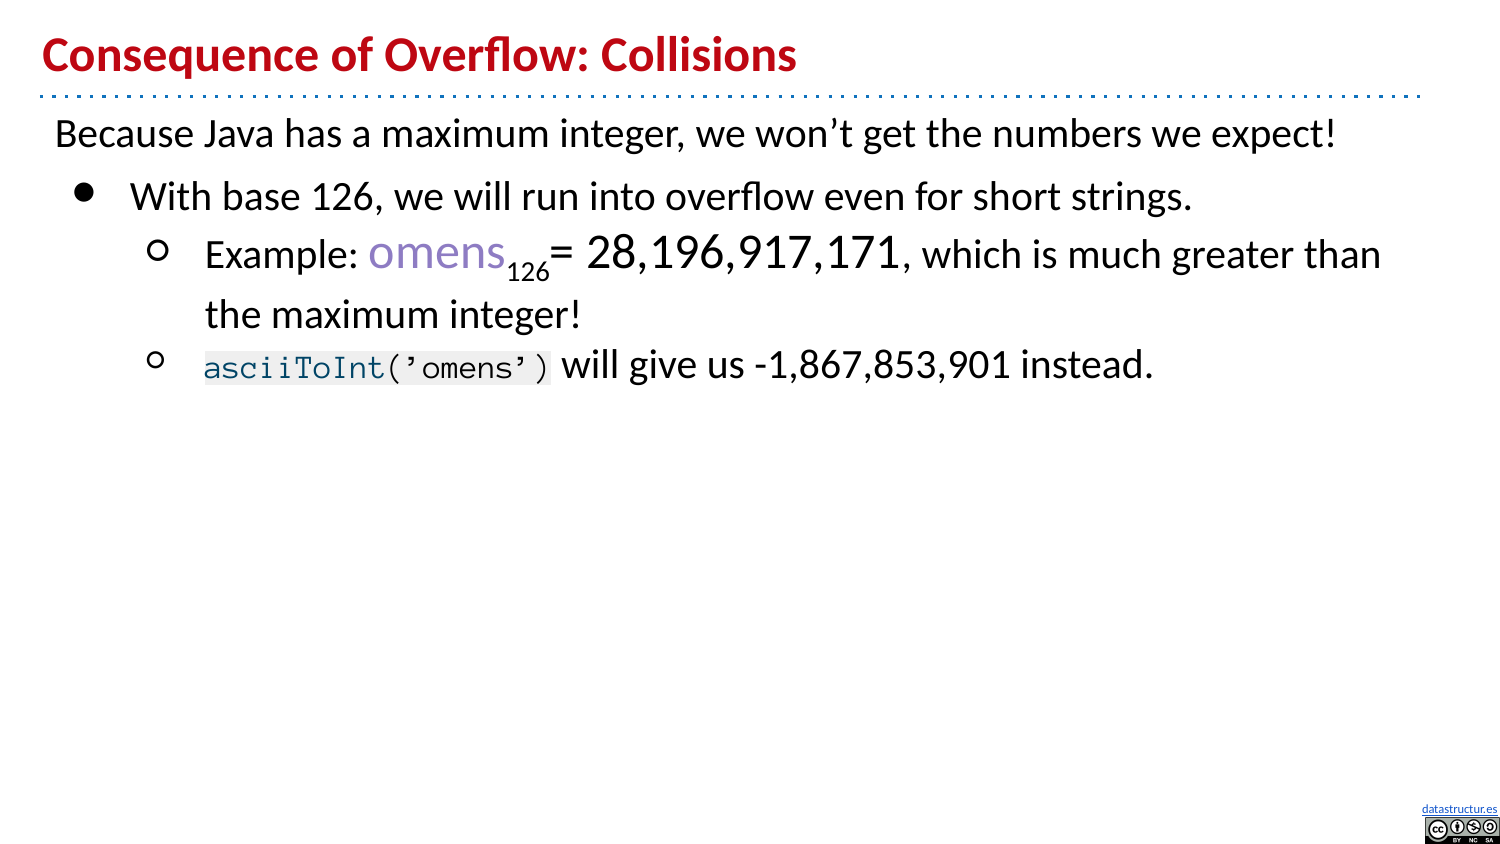

# Consequence of Overflow: Collisions
Because Java has a maximum integer, we won’t get the numbers we expect!
With base 126, we will run into overflow even for short strings.
Example: omens126= 28,196,917,171, which is much greater than the maximum integer!
asciiToInt(’omens’) will give us -1,867,853,901 instead.